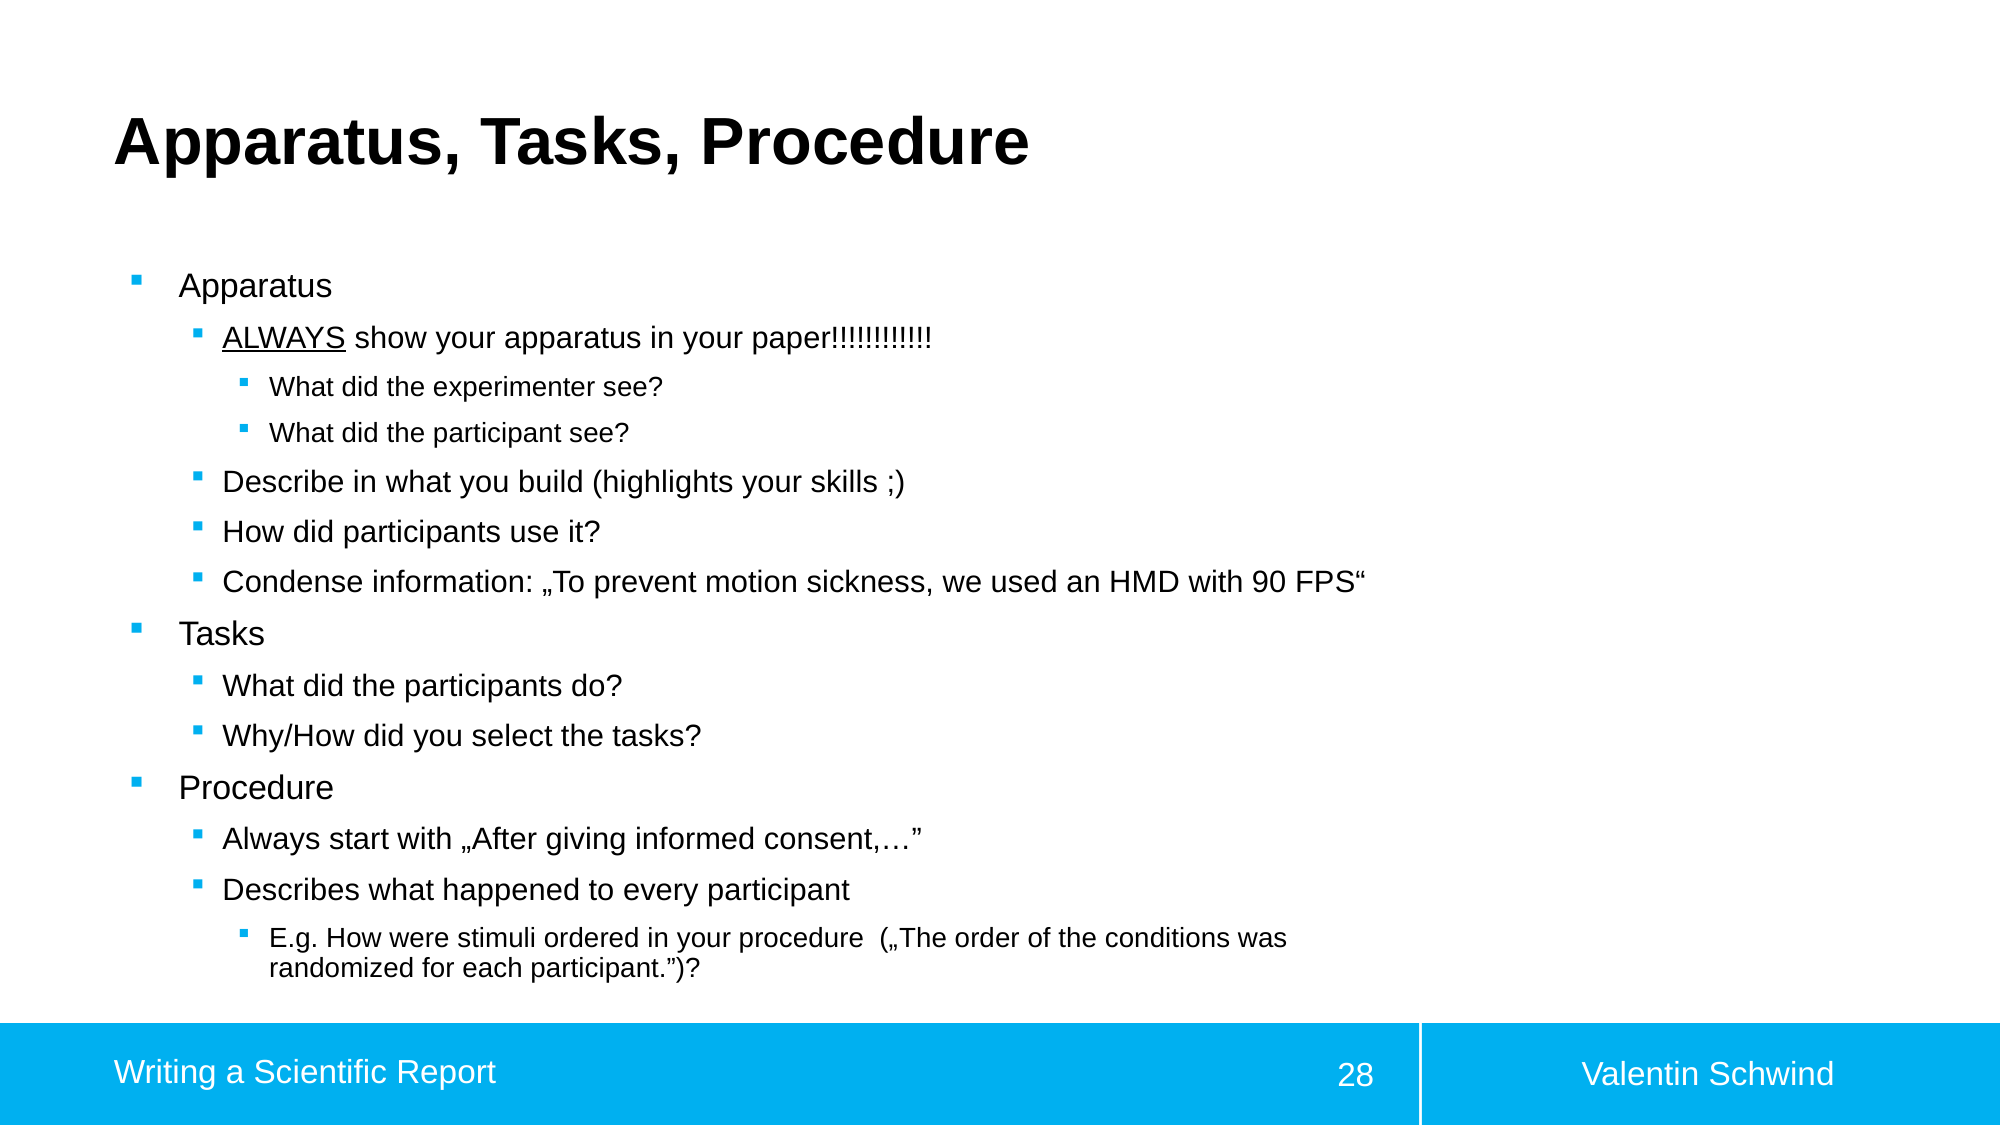

# Apparatus, Tasks, Procedure

Apparatus
ALWAYS show your apparatus in your paper!!!!!!!!!!!!
What did the experimenter see?
What did the participant see?
Describe in what you build (highlights your skills ;)
How did participants use it?
Condense information: „To prevent motion sickness, we used an HMD with 90 FPS“
Tasks
What did the participants do?
Why/How did you select the tasks?
Procedure
Always start with „After giving informed consent,…”
Describes what happened to every participant
E.g. How were stimuli ordered in your procedure  („The order of the conditions was randomized for each participant.”)?
Valentin Schwind
Writing a Scientific Report
28